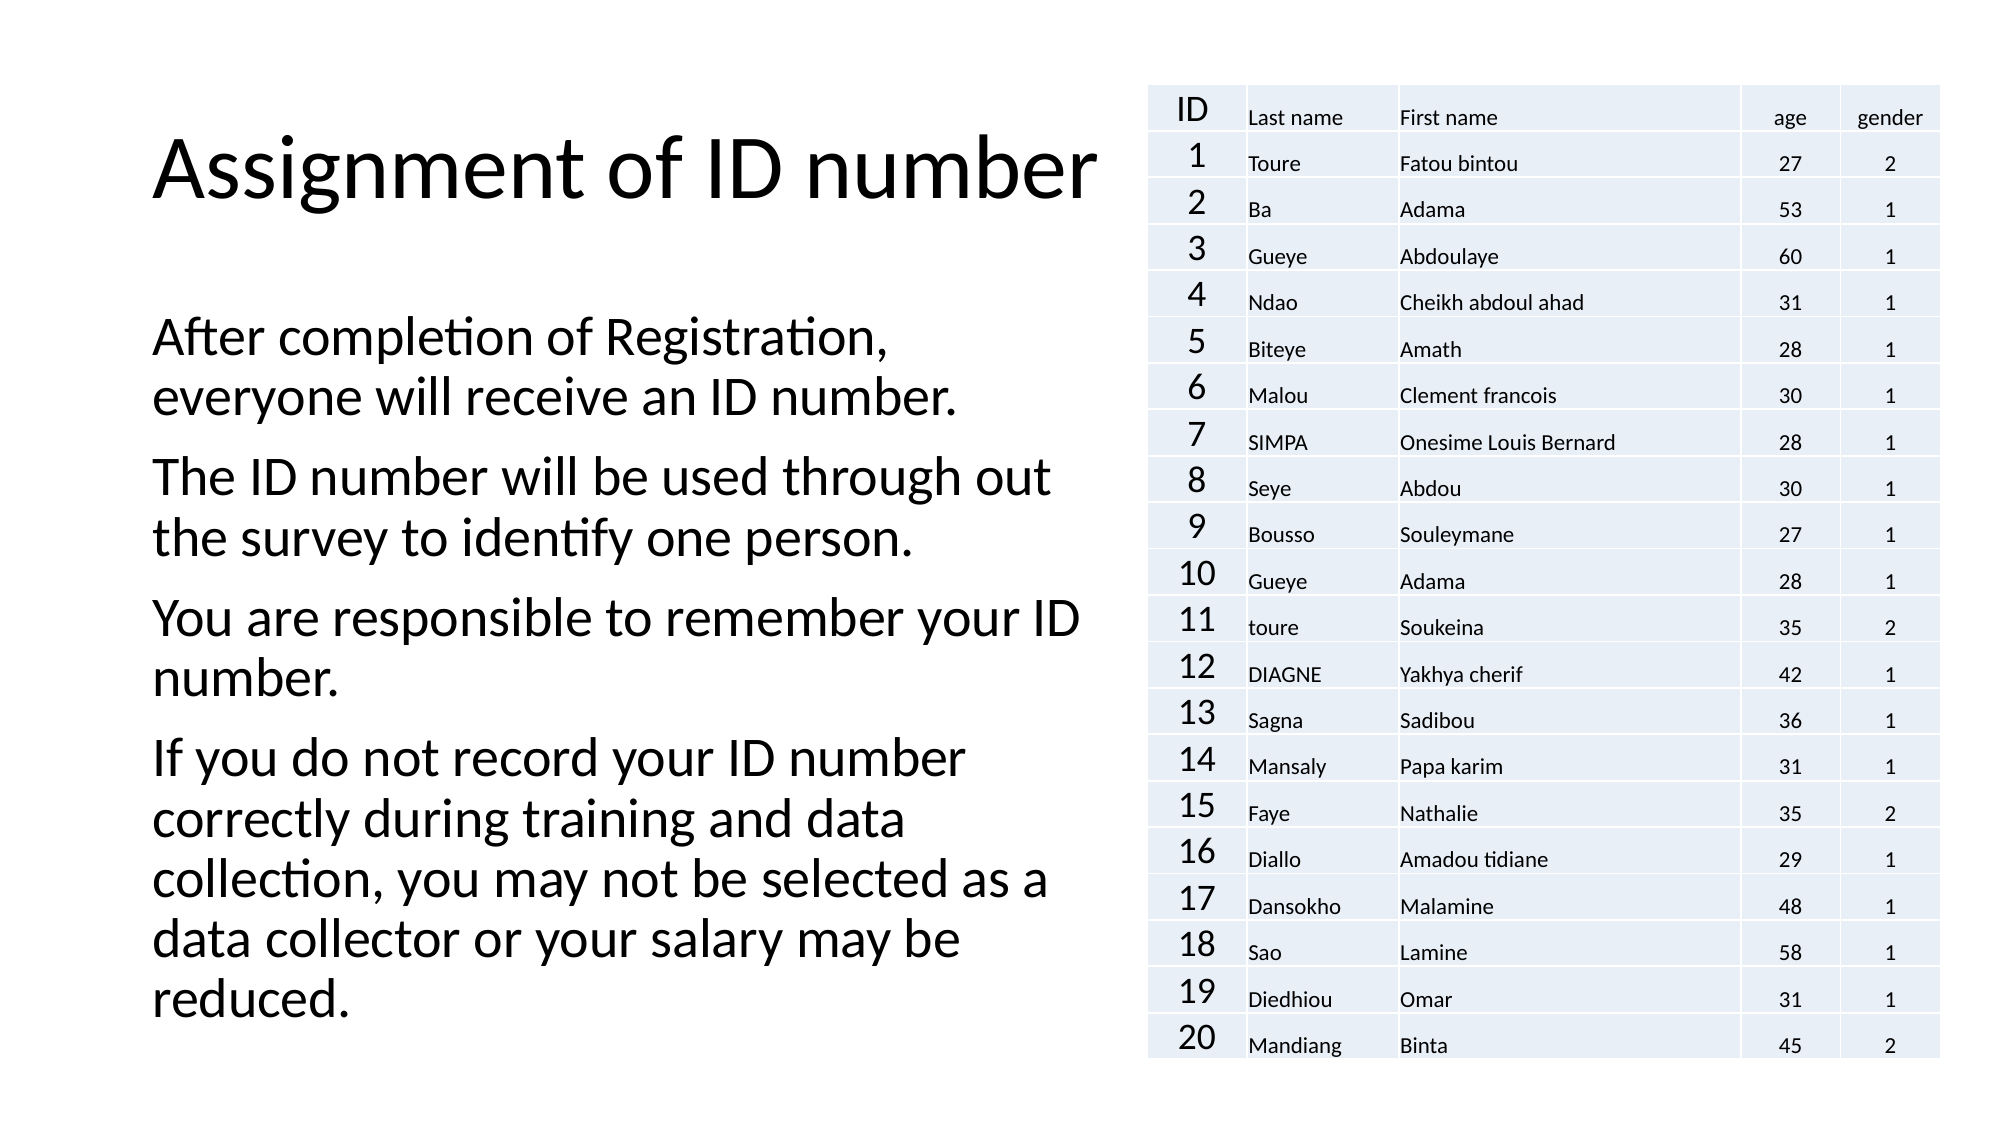

# Assignment of ID number
| ID | Last name | First name | age | gender |
| --- | --- | --- | --- | --- |
| 1 | Toure | Fatou bintou | 27 | 2 |
| 2 | Ba | Adama | 53 | 1 |
| 3 | Gueye | Abdoulaye | 60 | 1 |
| 4 | Ndao | Cheikh abdoul ahad | 31 | 1 |
| 5 | Biteye | Amath | 28 | 1 |
| 6 | Malou | Clement francois | 30 | 1 |
| 7 | SIMPA | Onesime Louis Bernard | 28 | 1 |
| 8 | Seye | Abdou | 30 | 1 |
| 9 | Bousso | Souleymane | 27 | 1 |
| 10 | Gueye | Adama | 28 | 1 |
| 11 | toure | Soukeina | 35 | 2 |
| 12 | DIAGNE | Yakhya cherif | 42 | 1 |
| 13 | Sagna | Sadibou | 36 | 1 |
| 14 | Mansaly | Papa karim | 31 | 1 |
| 15 | Faye | Nathalie | 35 | 2 |
| 16 | Diallo | Amadou tidiane | 29 | 1 |
| 17 | Dansokho | Malamine | 48 | 1 |
| 18 | Sao | Lamine | 58 | 1 |
| 19 | Diedhiou | Omar | 31 | 1 |
| 20 | Mandiang | Binta | 45 | 2 |
After completion of Registration, everyone will receive an ID number.
The ID number will be used through out the survey to identify one person.
You are responsible to remember your ID number.
If you do not record your ID number correctly during training and data collection, you may not be selected as a data collector or your salary may be reduced.